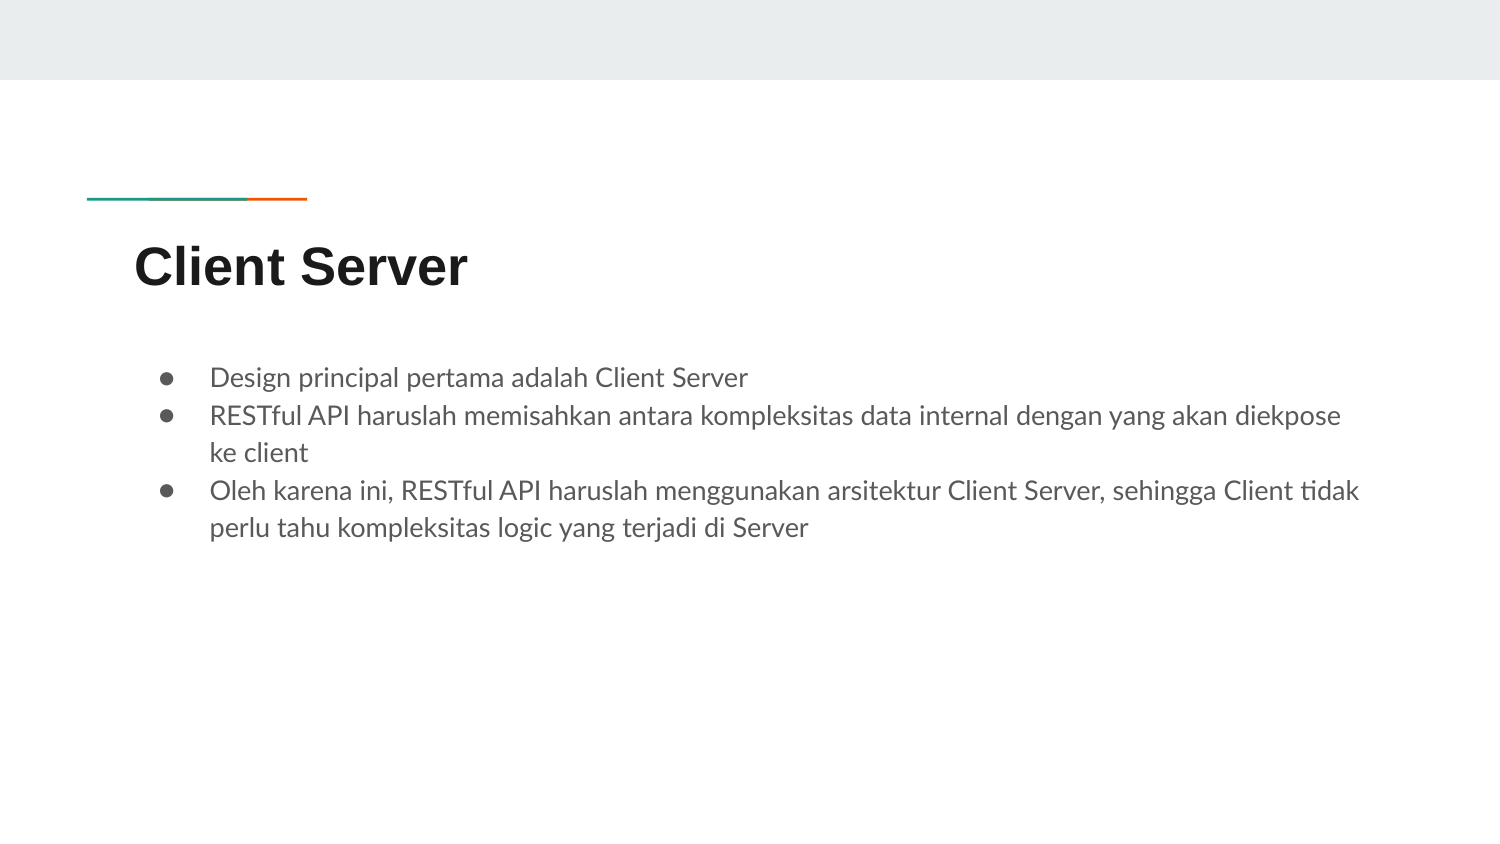

# Client Server
Design principal pertama adalah Client Server
RESTful API haruslah memisahkan antara kompleksitas data internal dengan yang akan diekpose ke client
Oleh karena ini, RESTful API haruslah menggunakan arsitektur Client Server, sehingga Client tidak perlu tahu kompleksitas logic yang terjadi di Server